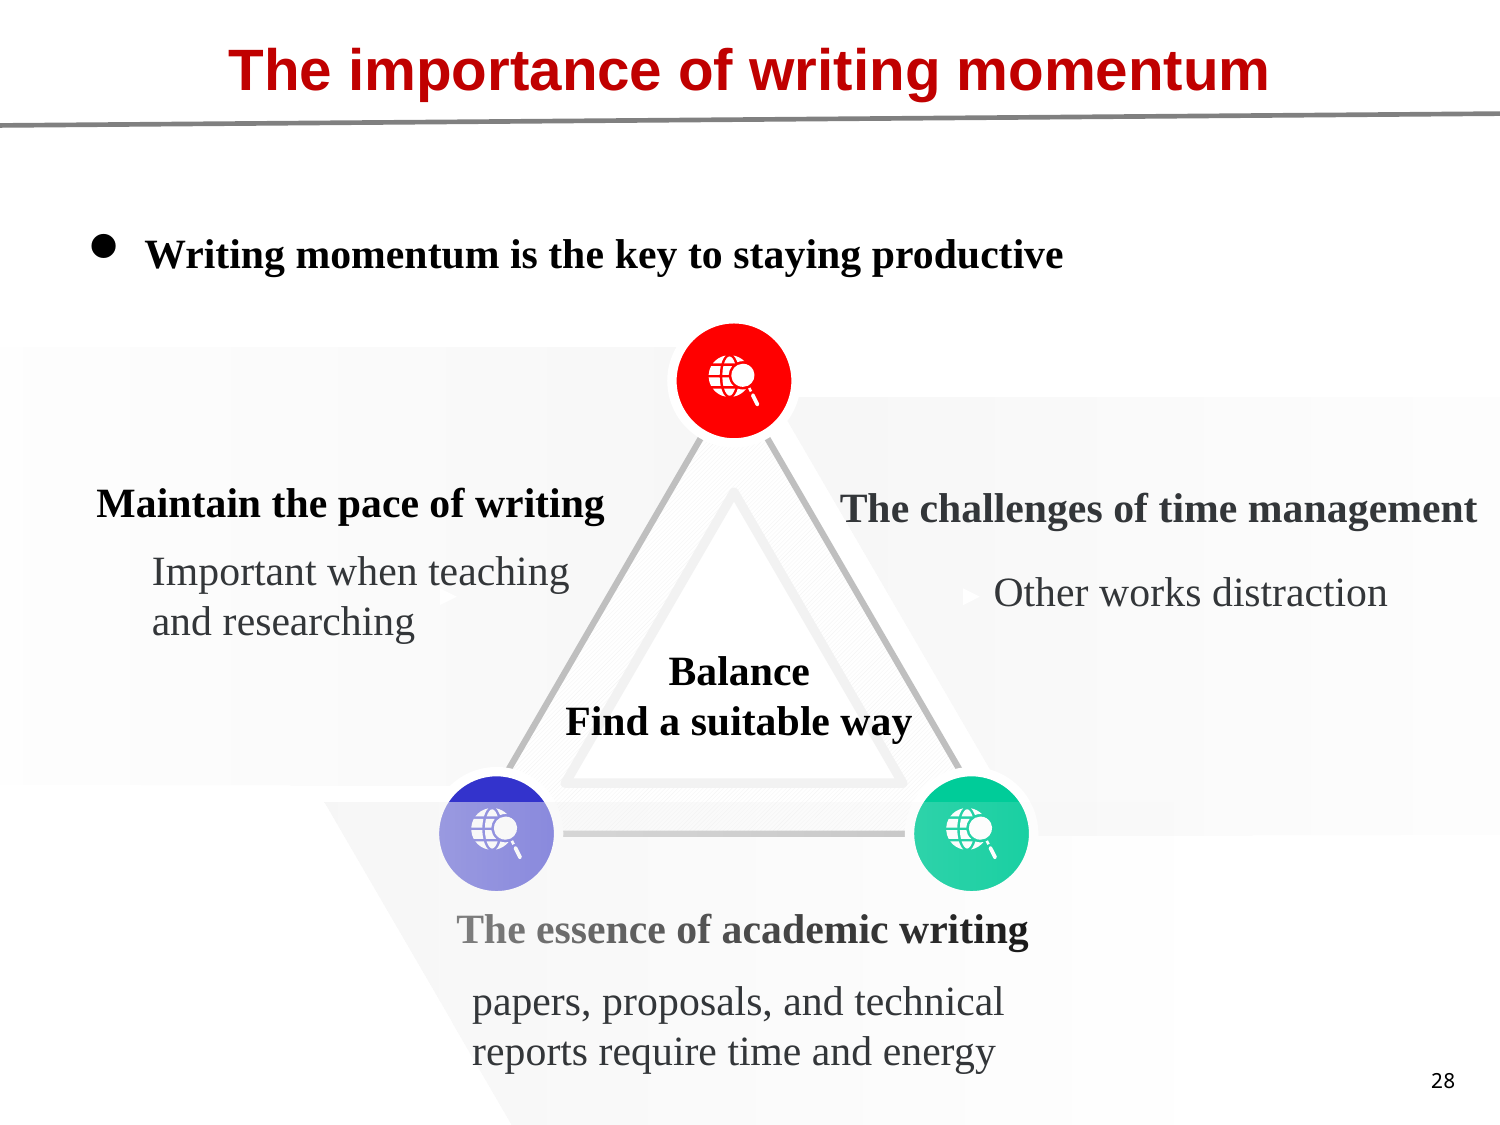

The importance of writing momentum
Writing momentum is the key to staying productive

Maintain the pace of writing
The challenges of time management
Important when teaching and researching
Other works distraction

Balance
Find a suitable way

The essence of academic writing

papers, proposals, and technical reports require time and energy